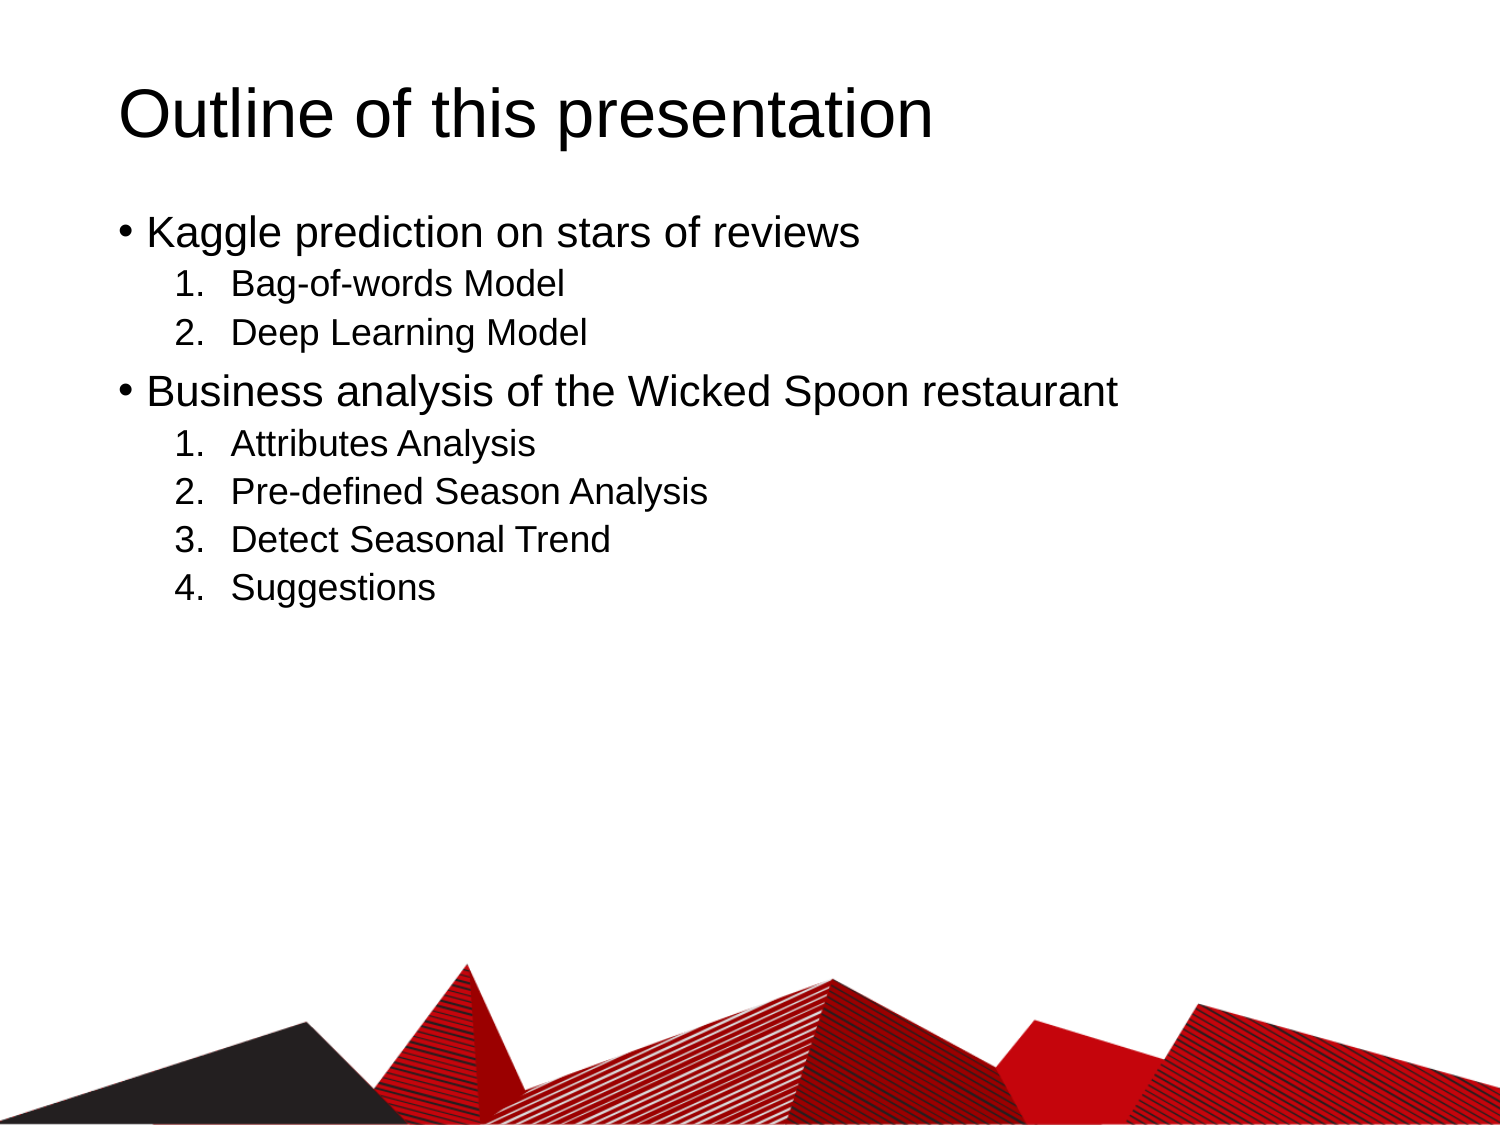

# Outline of this presentation
Kaggle prediction on stars of reviews
Bag-of-words Model
Deep Learning Model
Business analysis of the Wicked Spoon restaurant
Attributes Analysis
Pre-defined Season Analysis
Detect Seasonal Trend
Suggestions